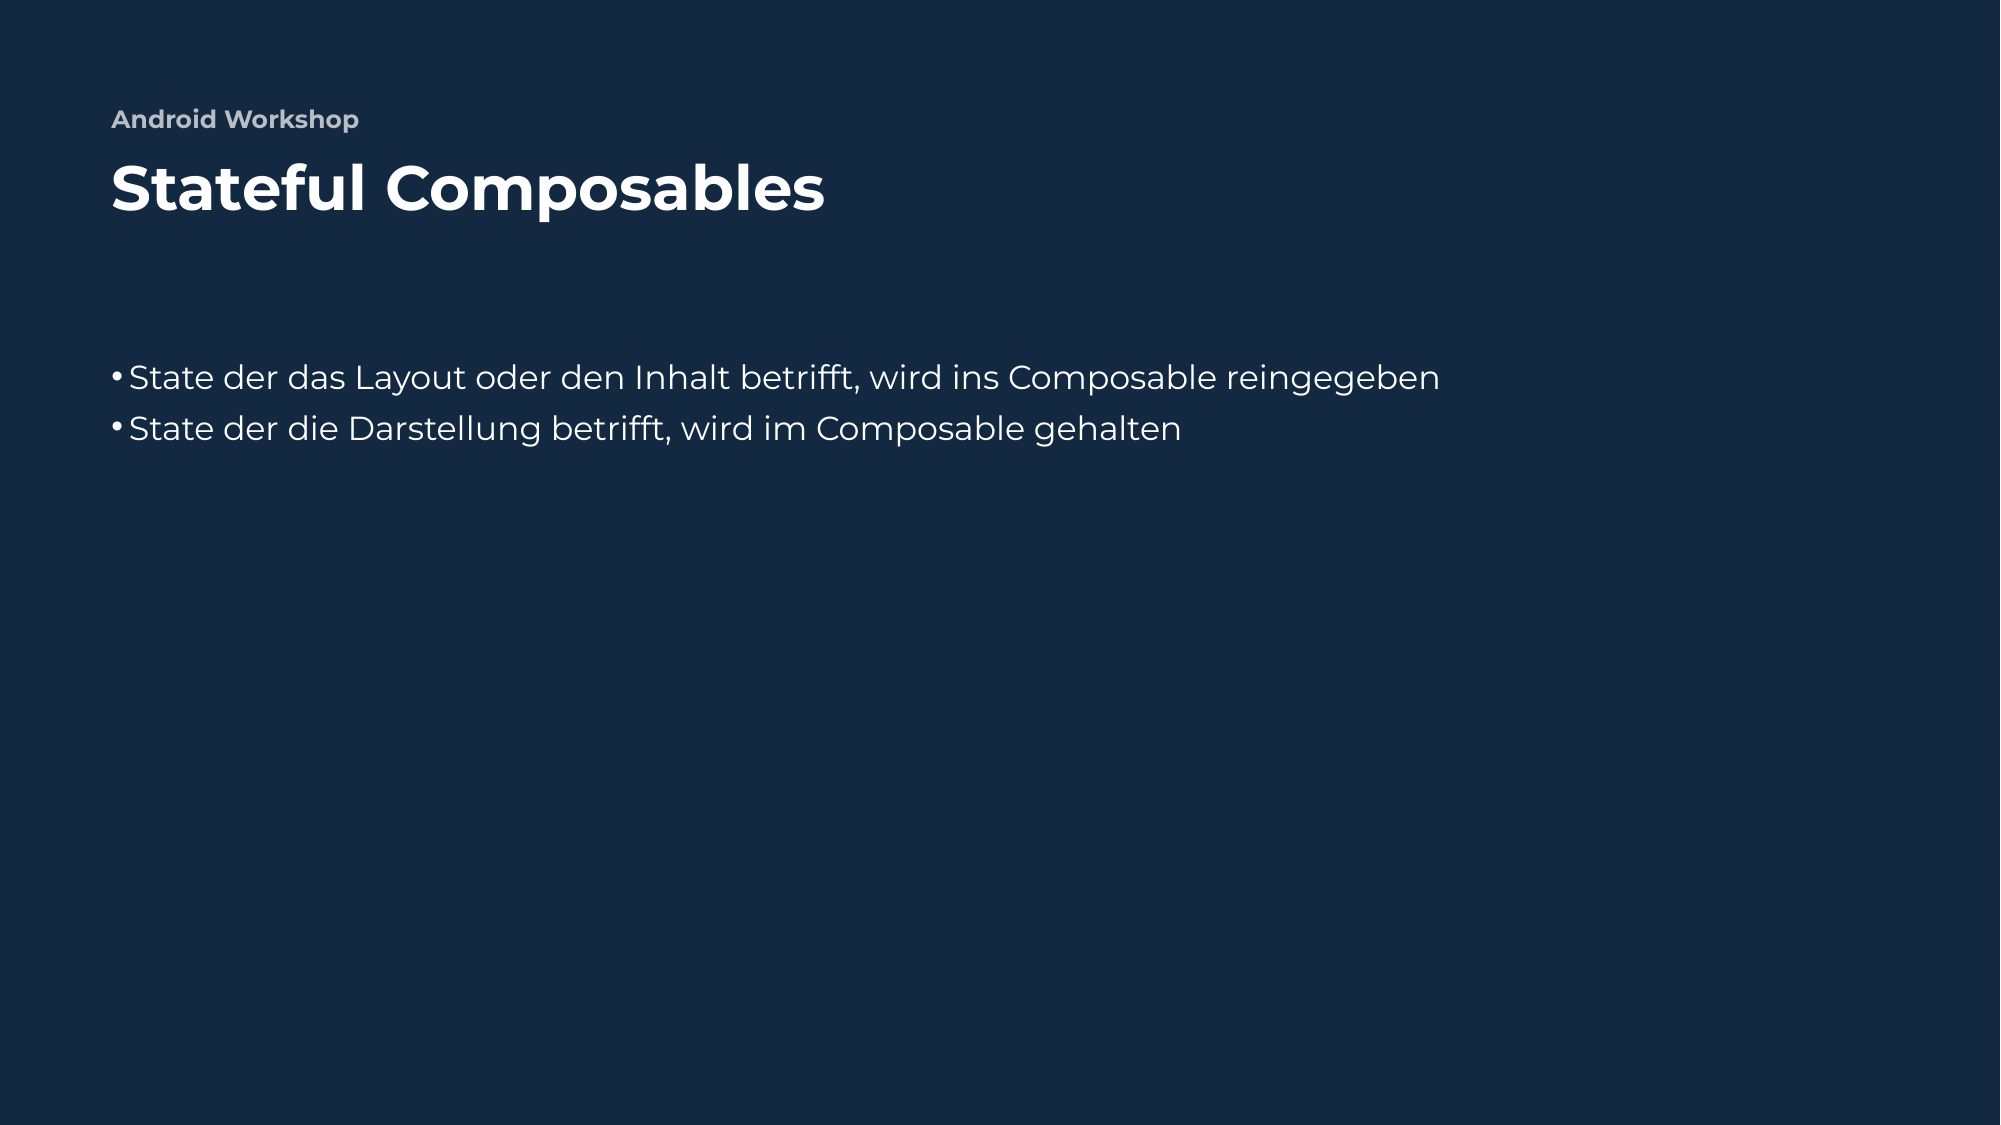

Android Workshop
# Stateful Composables
State der das Layout oder den Inhalt betrifft, wird ins Composable reingegeben
State der die Darstellung betrifft, wird im Composable gehalten